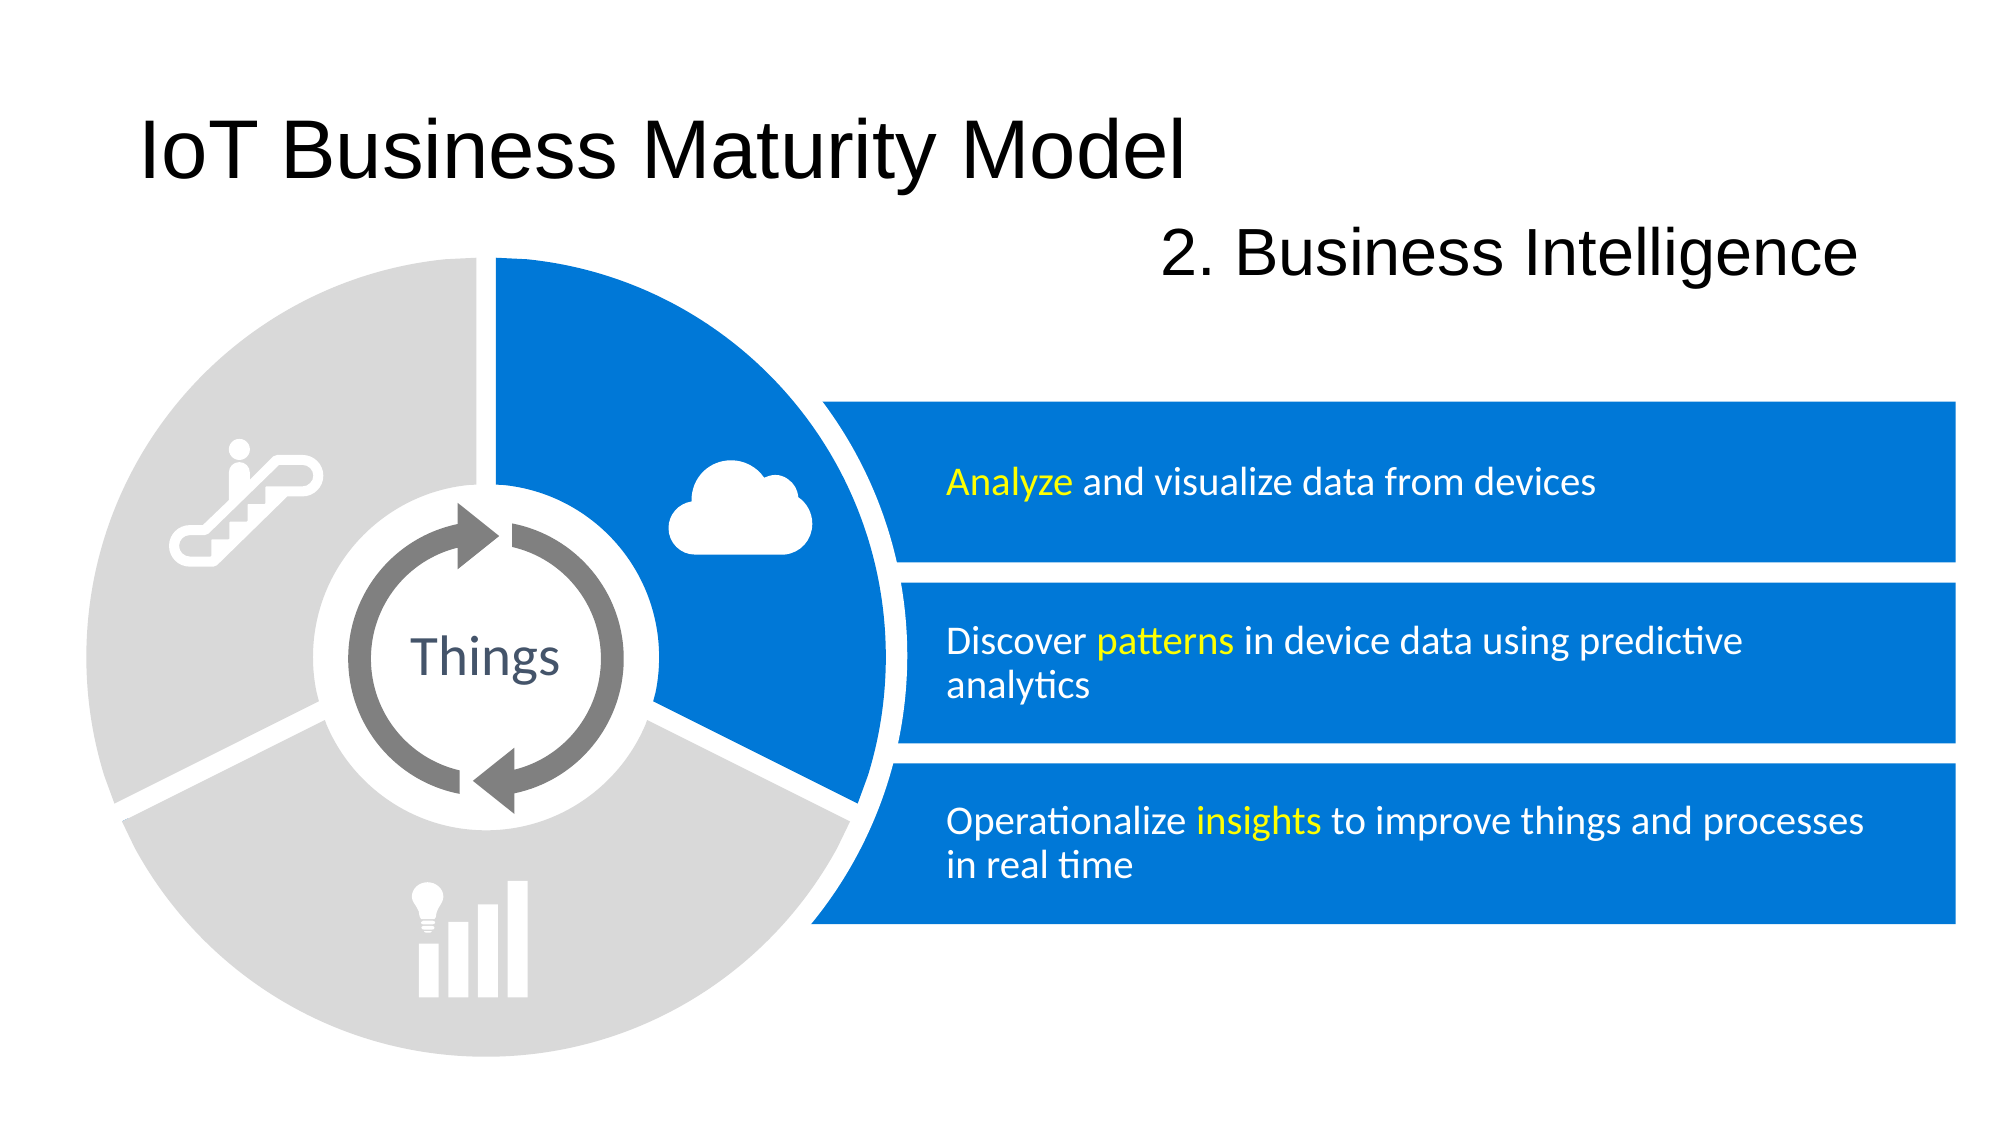

IoT Business Maturity Model
2. Business Intelligence

Analyze and visualize data from devices

Discover patterns in device data using predictive analytics
Things

Operationalize insights to improve things and processes in real time